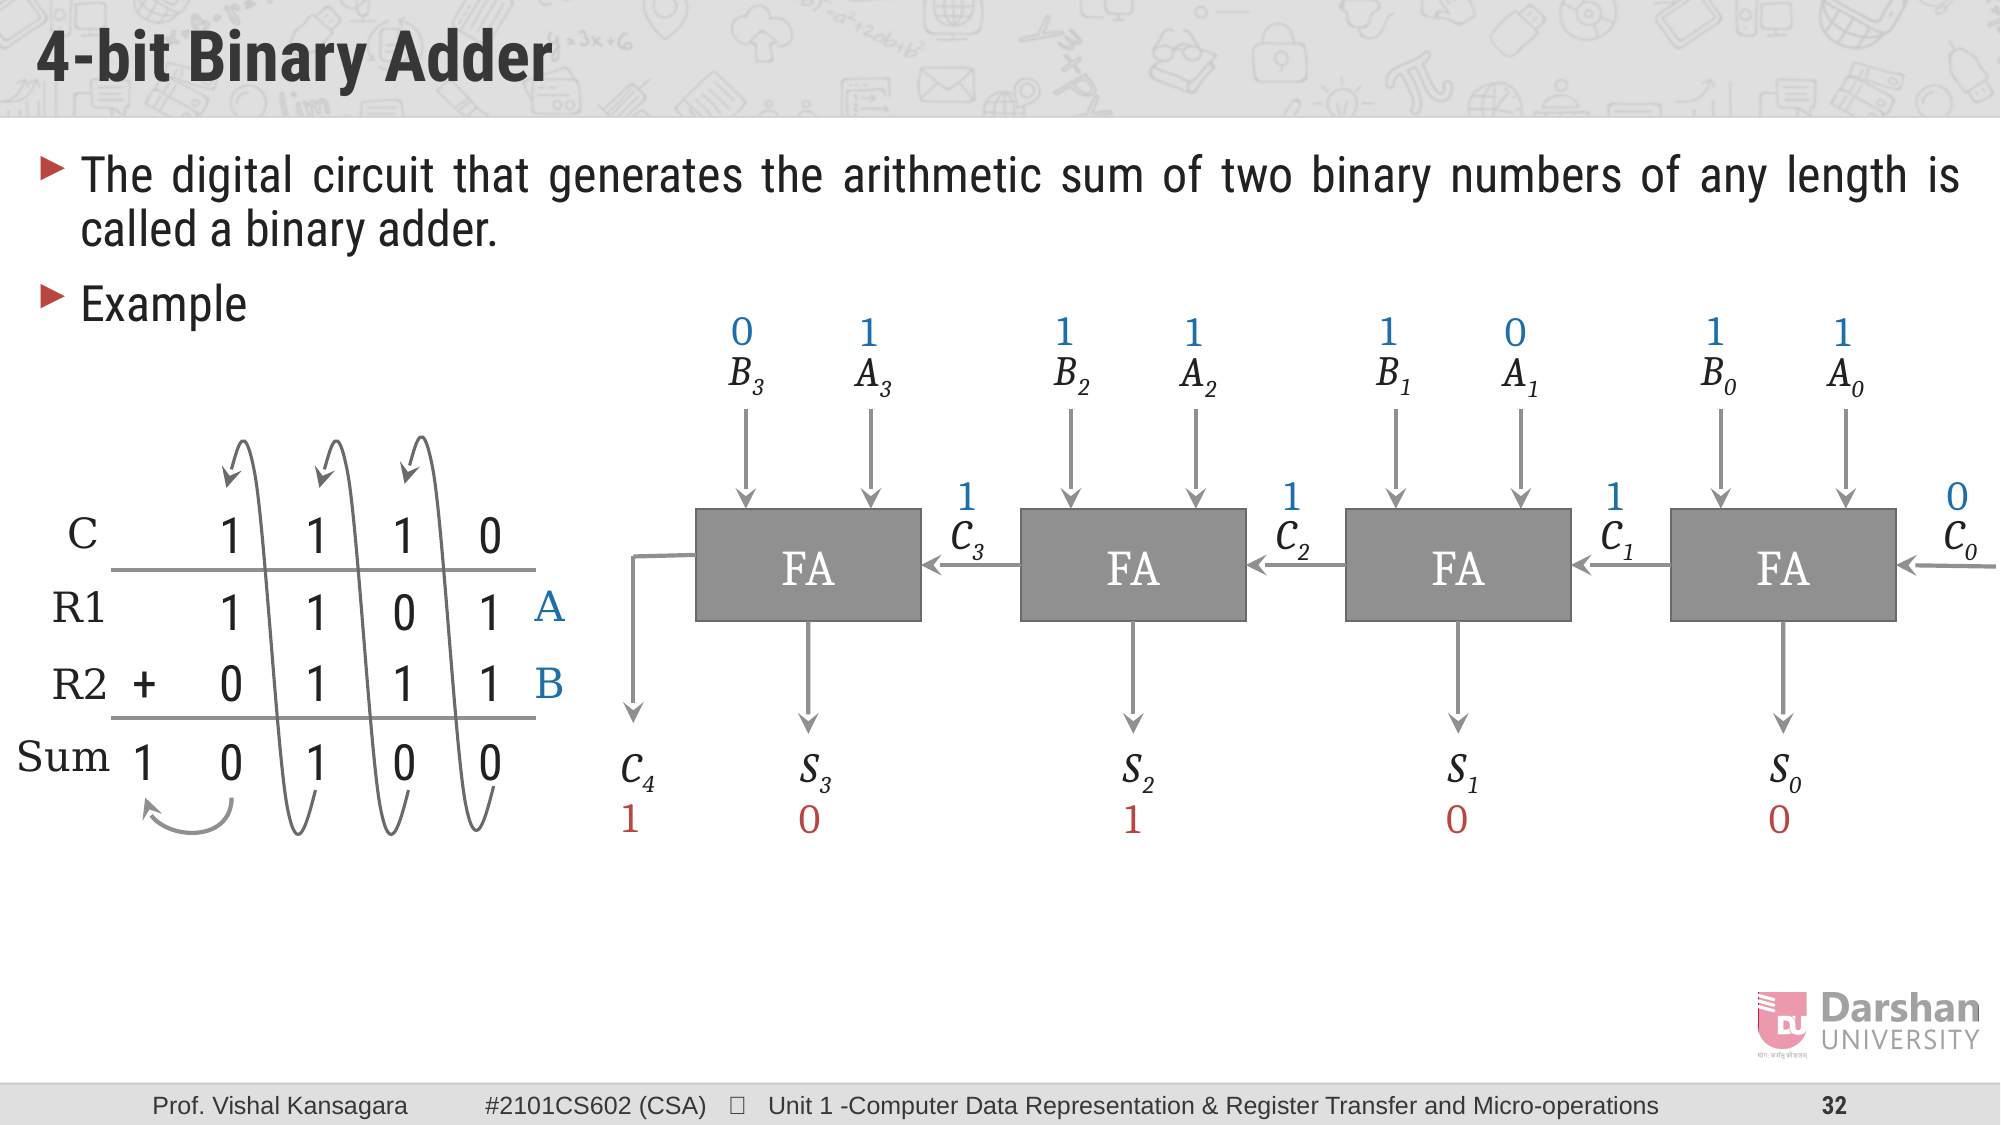

# 4-bit Binary Adder
The digital circuit that generates the arithmetic sum of two binary numbers of any length is called a binary adder.
Example

0
1
1
1
1
1
0
1
B3
B2
B1
B0
A3
A2
A1
A0

1
0
1
1
1
1
0
1
C
C1
C0
C3
C2
FA
FA
FA
FA
A
1
0
1
1
R1
+
1
1
1
0
B
R2
1
Sum
1
0
0
0
C4
S3
S2
S1
S0
1
0
1
0
0